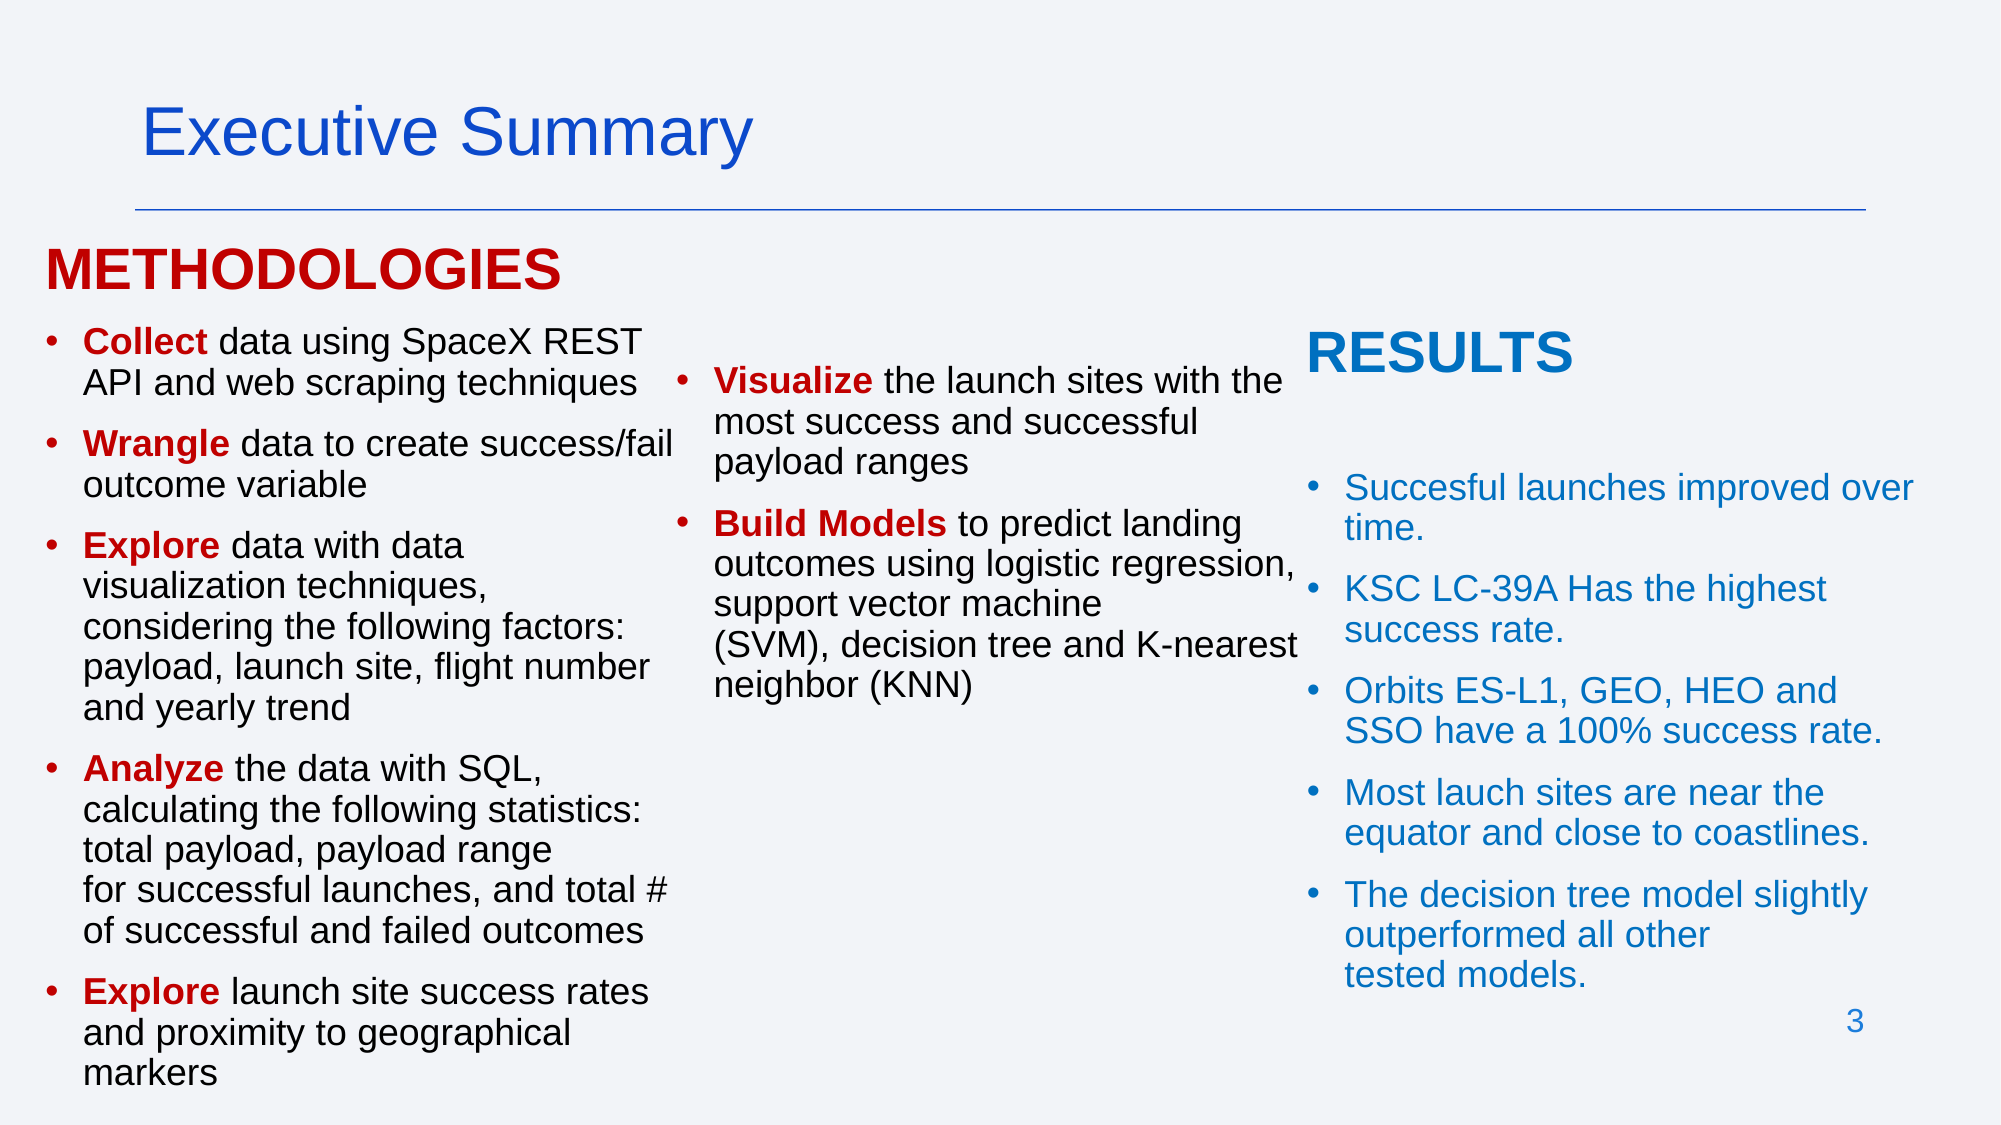

Executive Summary
METHODOLOGIES
Collect data using SpaceX REST API and web scraping techniques​
Wrangle data to create success/fail outcome variable​
Explore data with data visualization techniques, considering the following factors: payload, launch site, flight number and yearly trend​
Analyze the data with SQL, calculating the following statistics: total payload, payload range for successful launches, and total # of successful and failed outcomes​
Explore launch site success rates and proximity to geographical markers​

Visualize the launch sites with the most success and successful payload ranges​
Build Models to predict landing outcomes using logistic regression, support vector machine (SVM), decision tree and K-nearest neighbor (KNN)

RESULTS

Succesful launches improved over time.​
KSC LC-39A Has the highest success rate.​
Orbits ES-L1, GEO, HEO and SSO have a 100% success rate.​
Most lauch sites are near the equator and close to coastlines.​
The decision tree model slightly outperformed all other tested models.
3